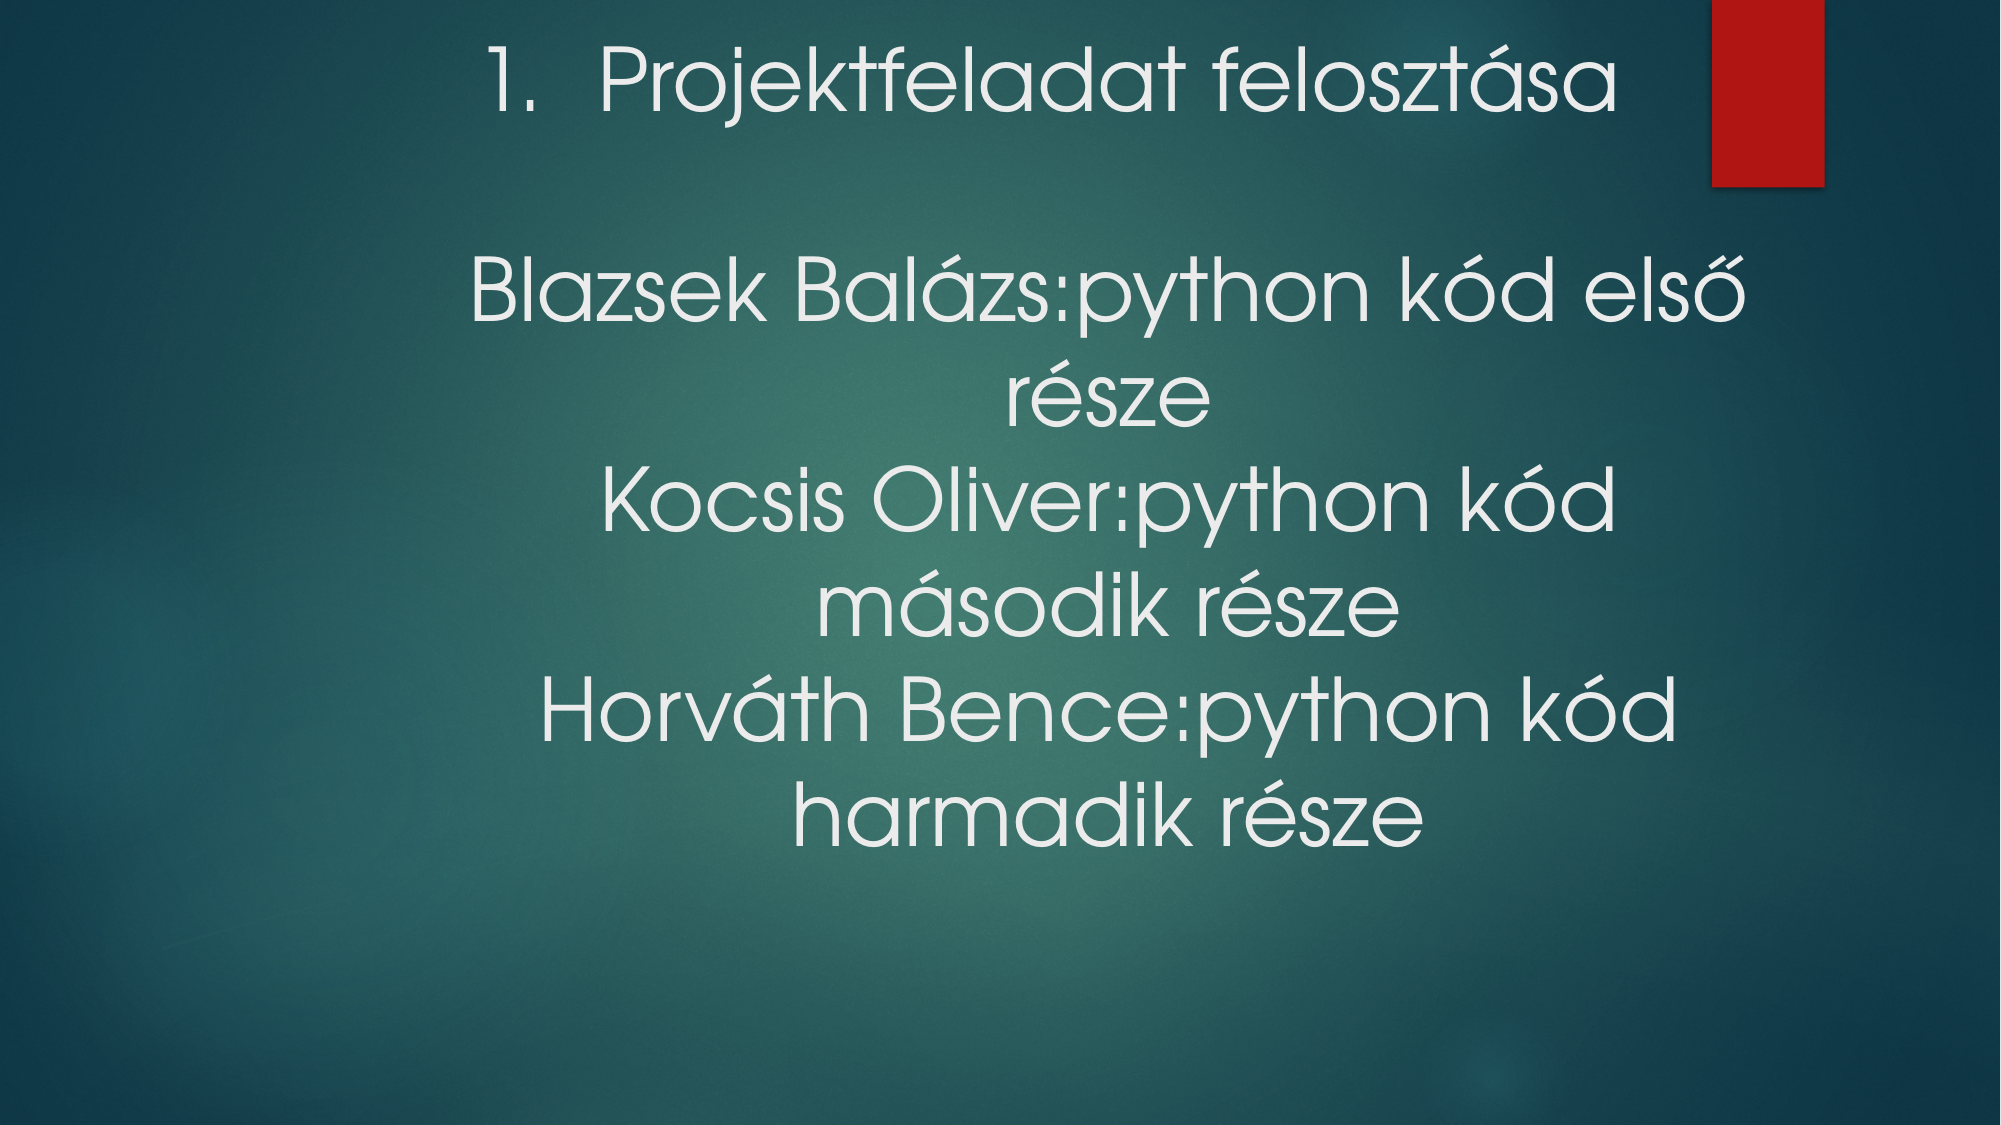

# Projektfeladat felosztása Blazsek Balázs:python kód első része Kocsis Oliver:python kód második része Horváth Bence:python kód harmadik része